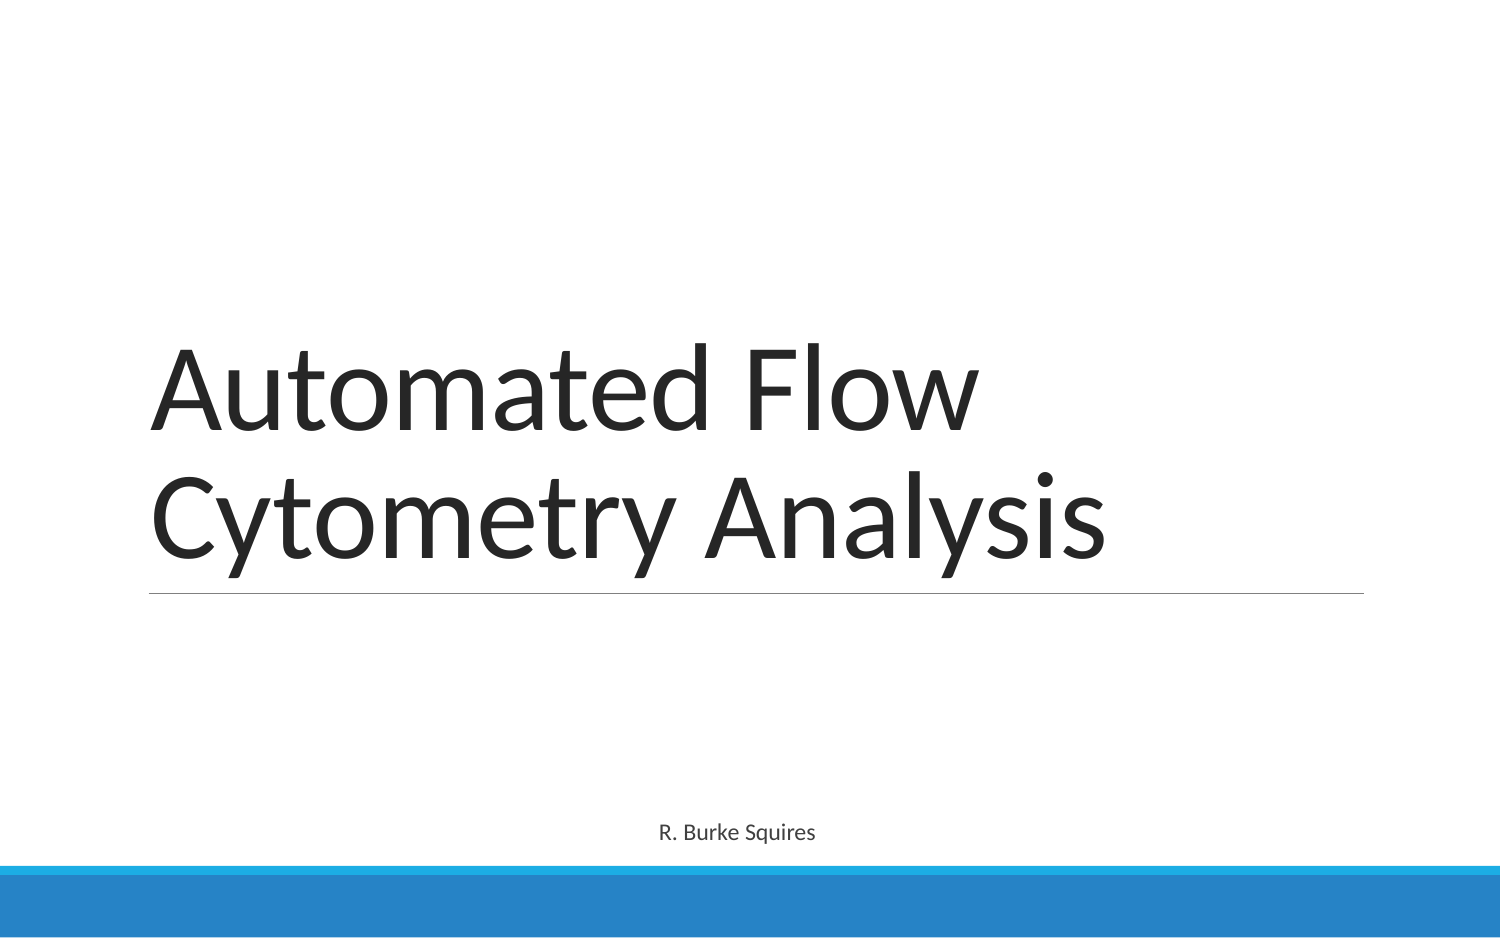

# Automated Flow Cytometry Analysis

R. Burke Squires